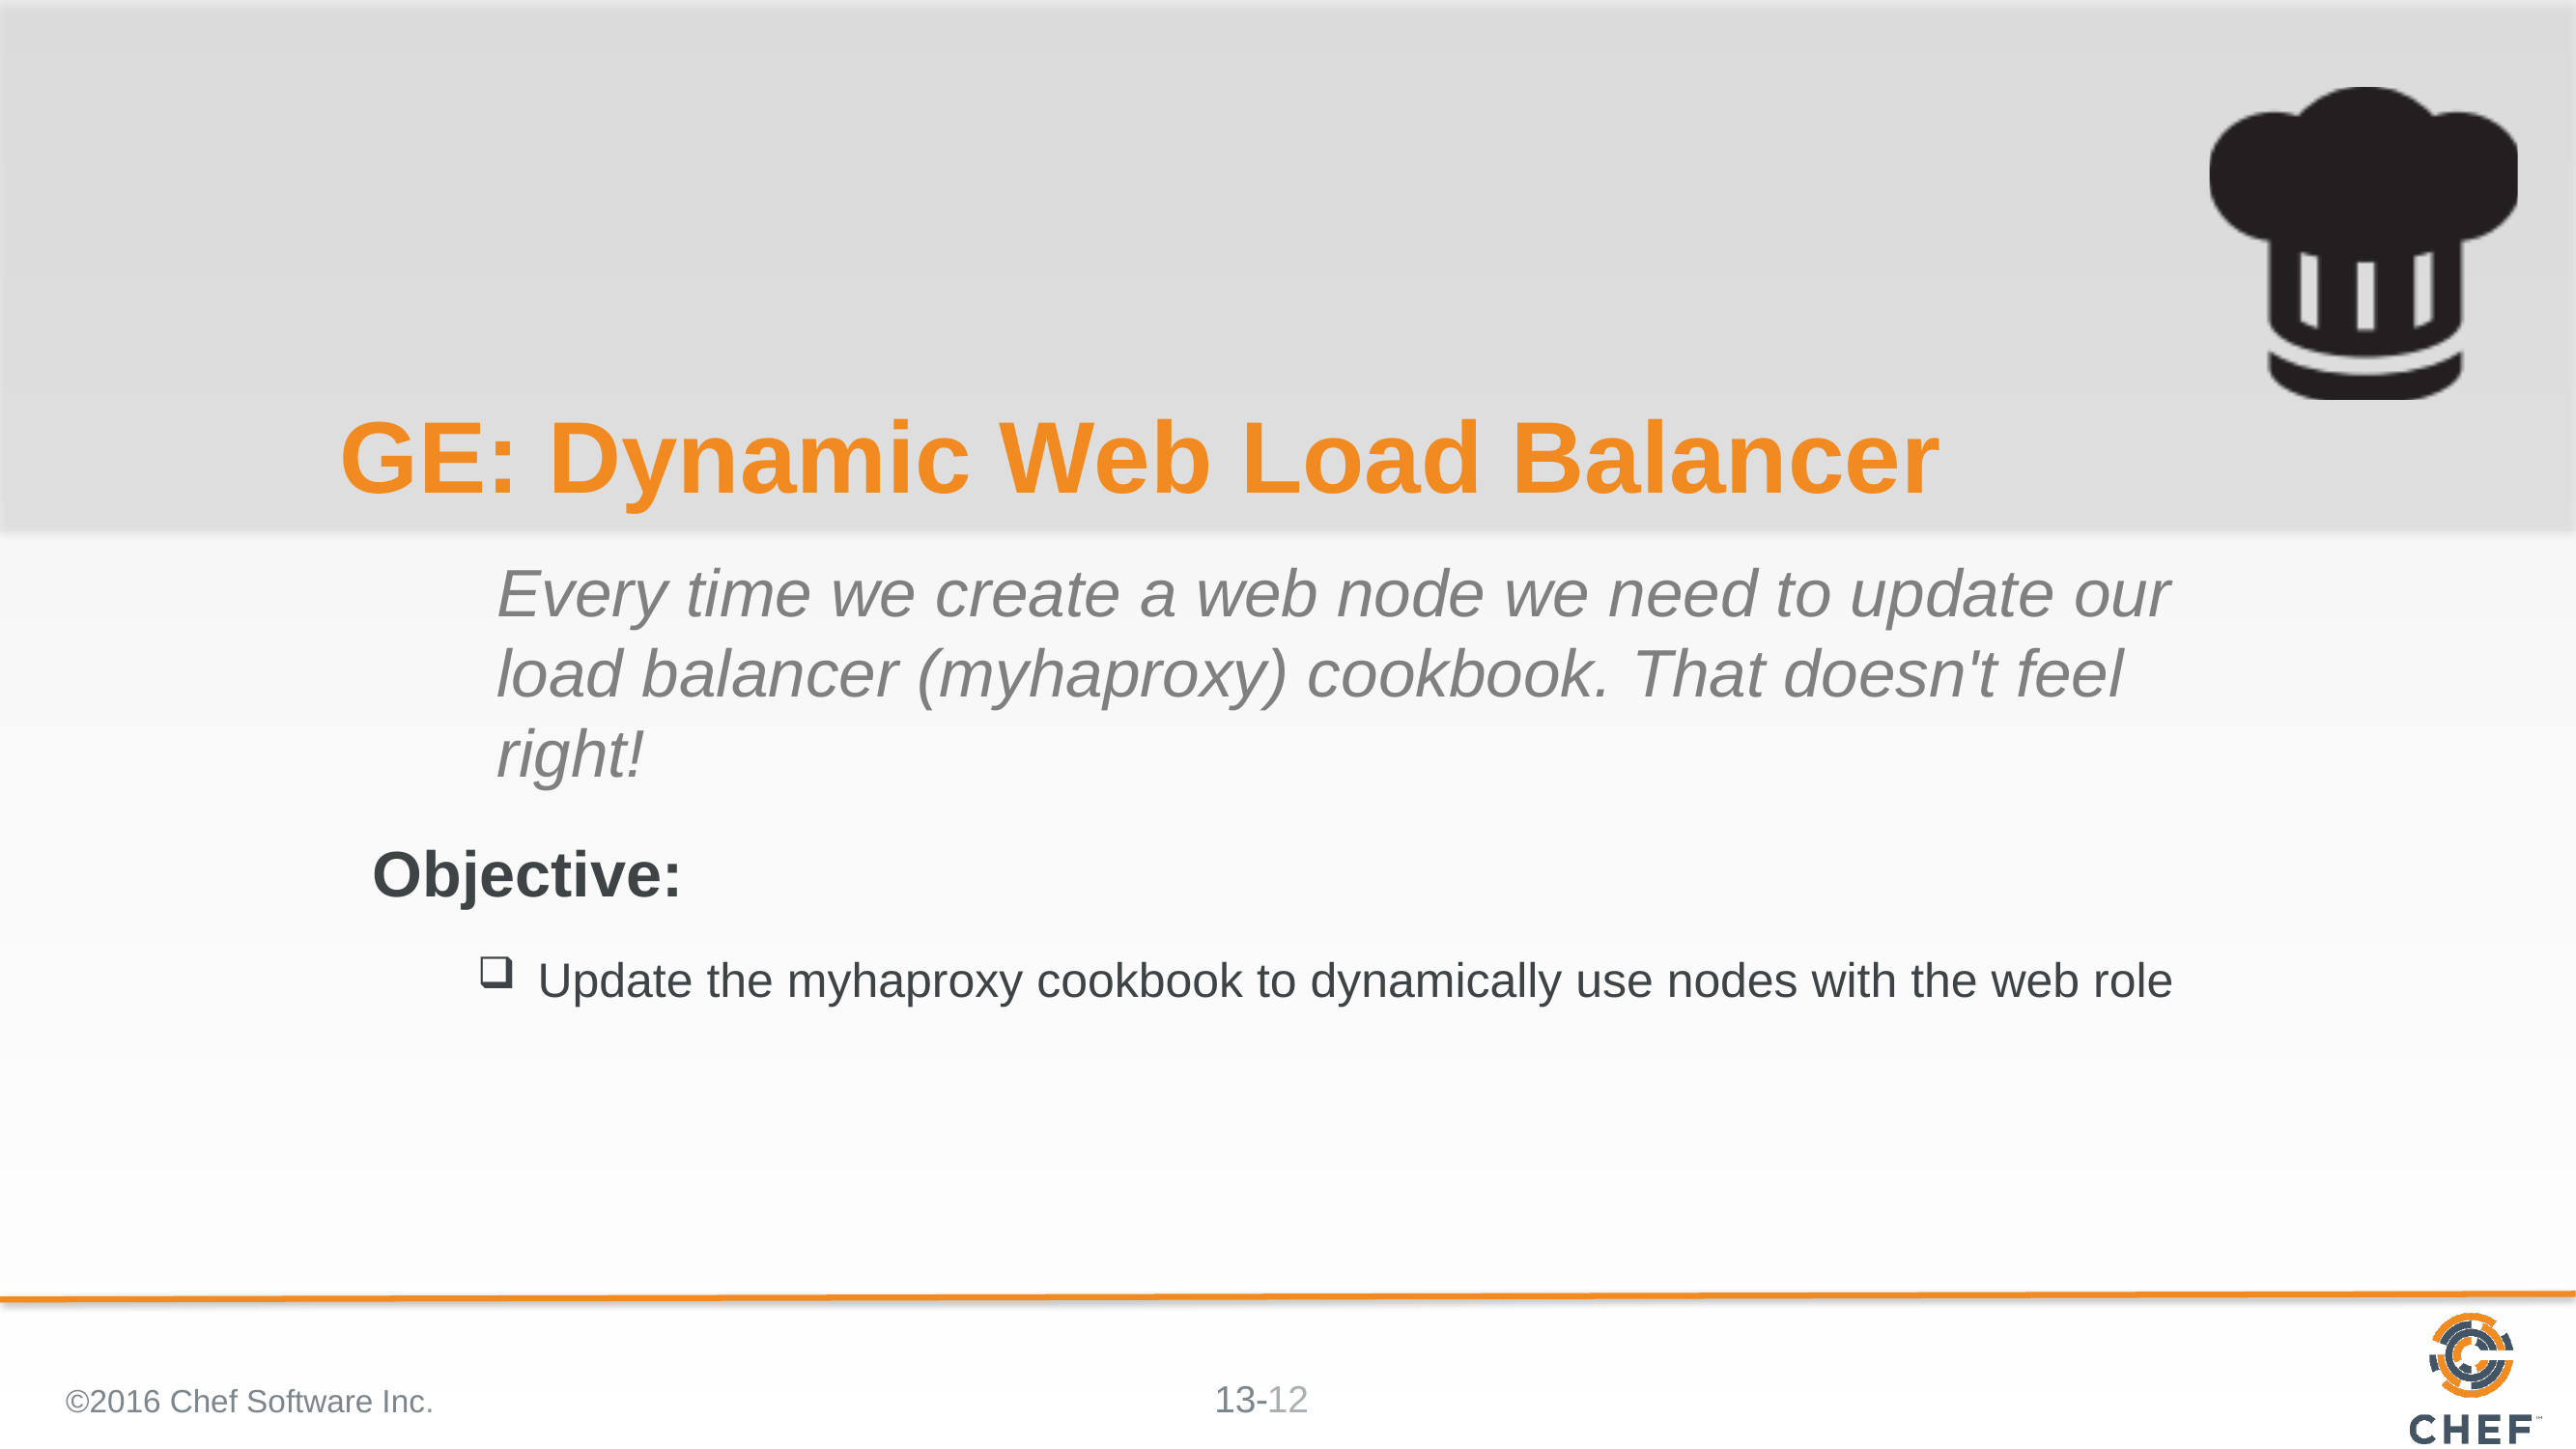

# GE: Dynamic Web Load Balancer
Every time we create a web node we need to update our load balancer (myhaproxy) cookbook. That doesn't feel right!
Update the myhaproxy cookbook to dynamically use nodes with the web role
©2016 Chef Software Inc.
12